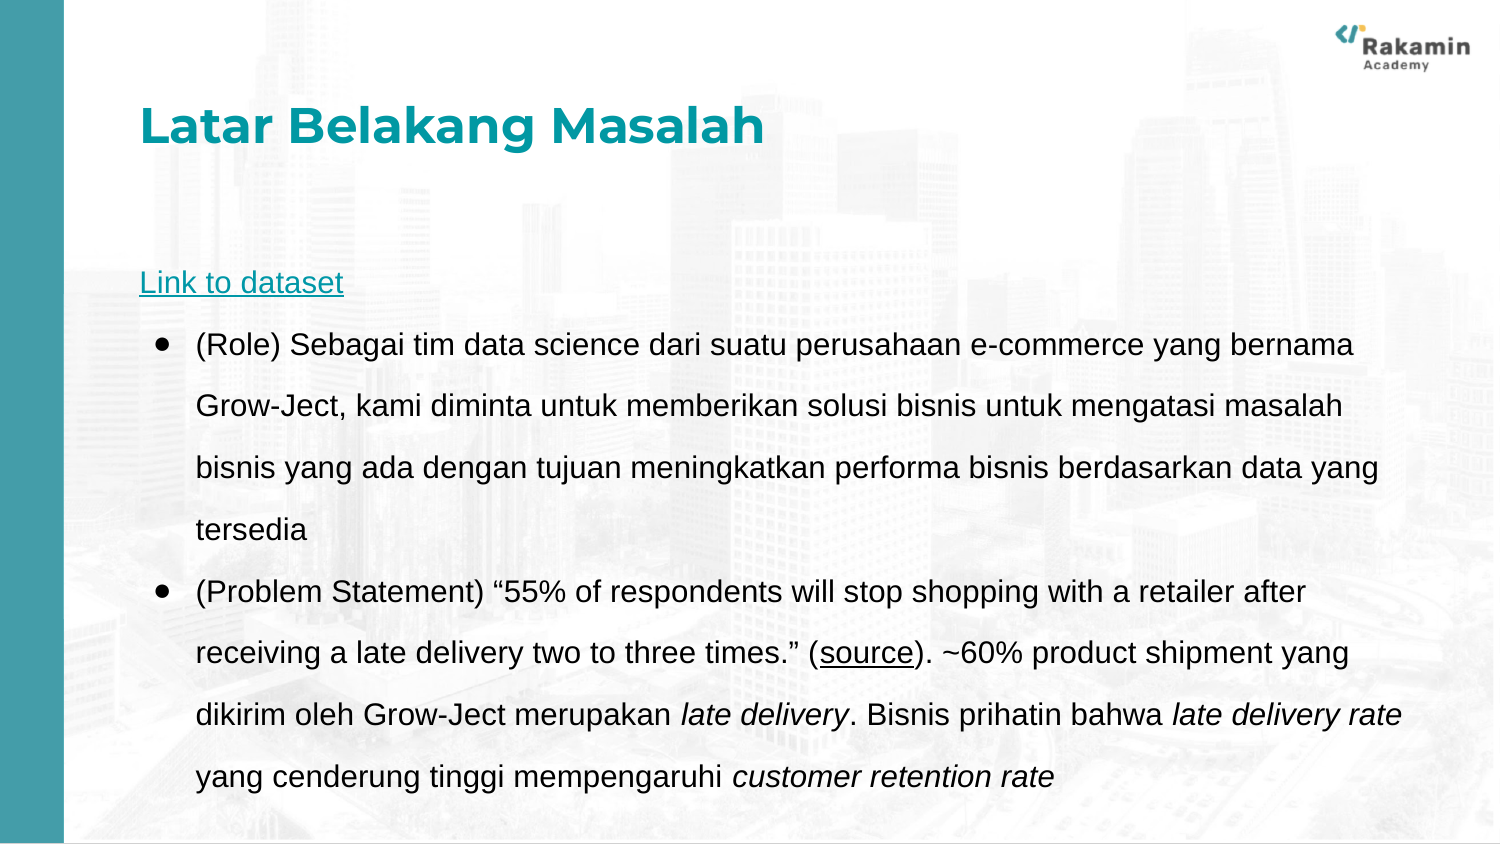

Latar Belakang Masalah
Link to dataset
(Role) Sebagai tim data science dari suatu perusahaan e-commerce yang bernama Grow-Ject, kami diminta untuk memberikan solusi bisnis untuk mengatasi masalah bisnis yang ada dengan tujuan meningkatkan performa bisnis berdasarkan data yang tersedia
(Problem Statement) “55% of respondents will stop shopping with a retailer after receiving a late delivery two to three times.” (source). ~60% product shipment yang dikirim oleh Grow-Ject merupakan late delivery. Bisnis prihatin bahwa late delivery rate yang cenderung tinggi mempengaruhi customer retention rate